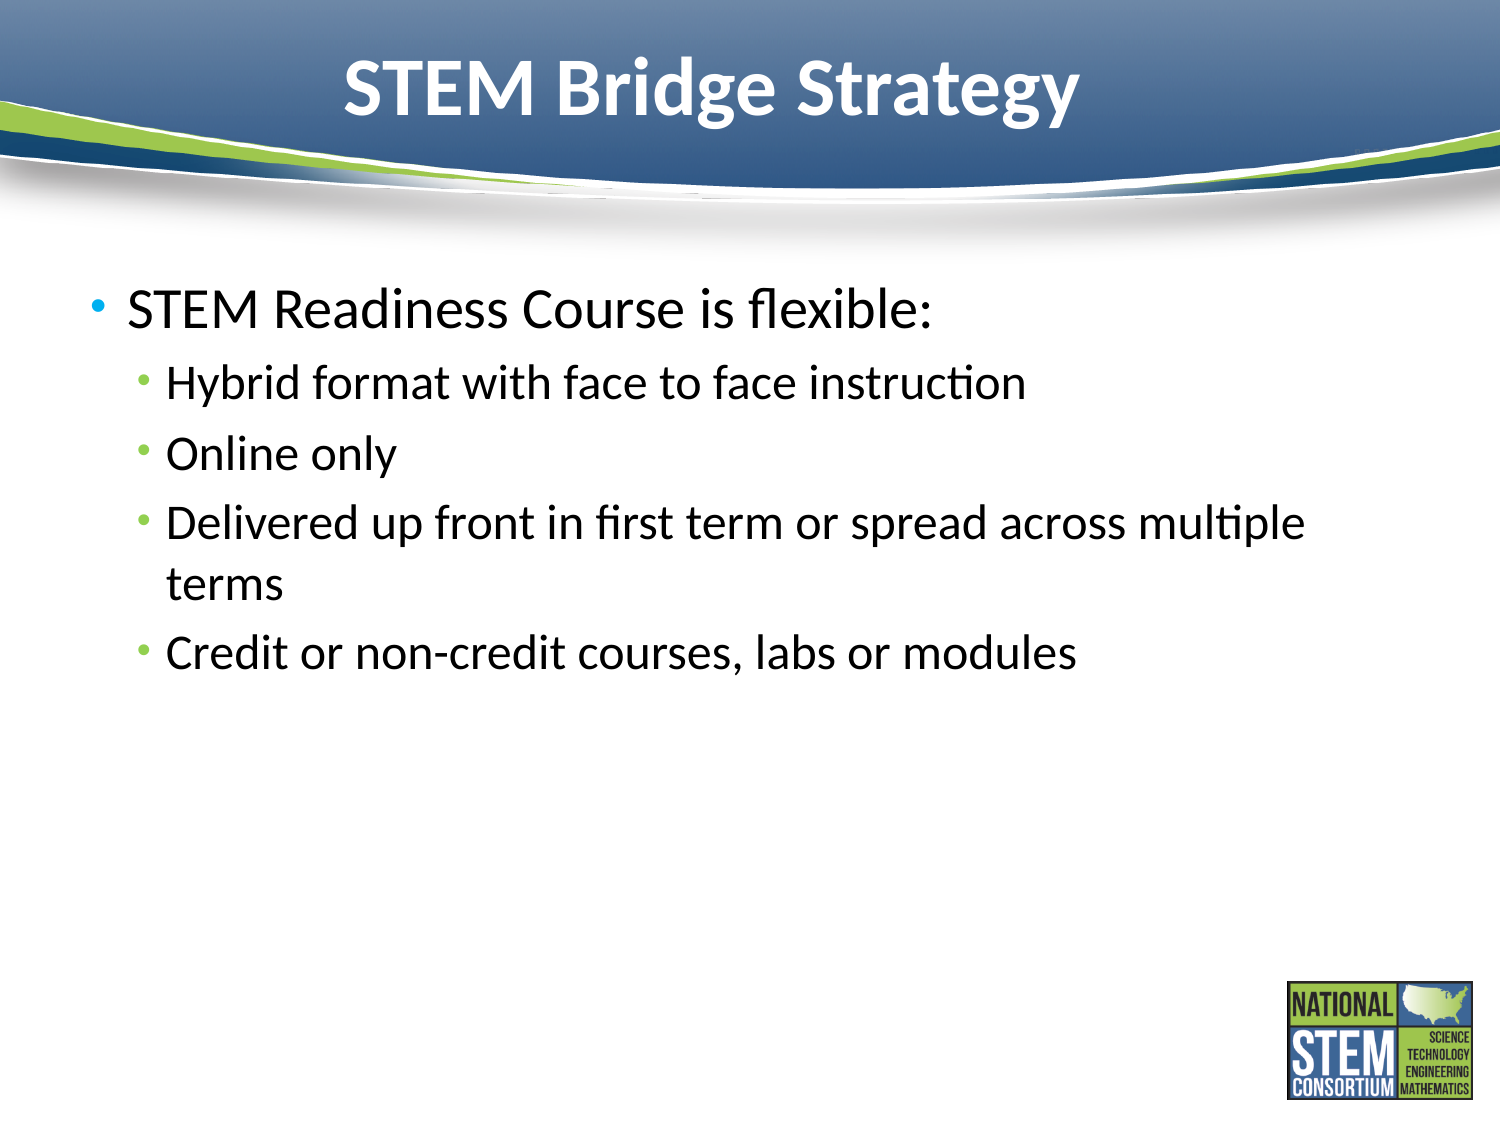

# STEM Bridge Strategy
STEM Readiness Course is flexible:
Hybrid format with face to face instruction
Online only
Delivered up front in first term or spread across multiple terms
Credit or non-credit courses, labs or modules